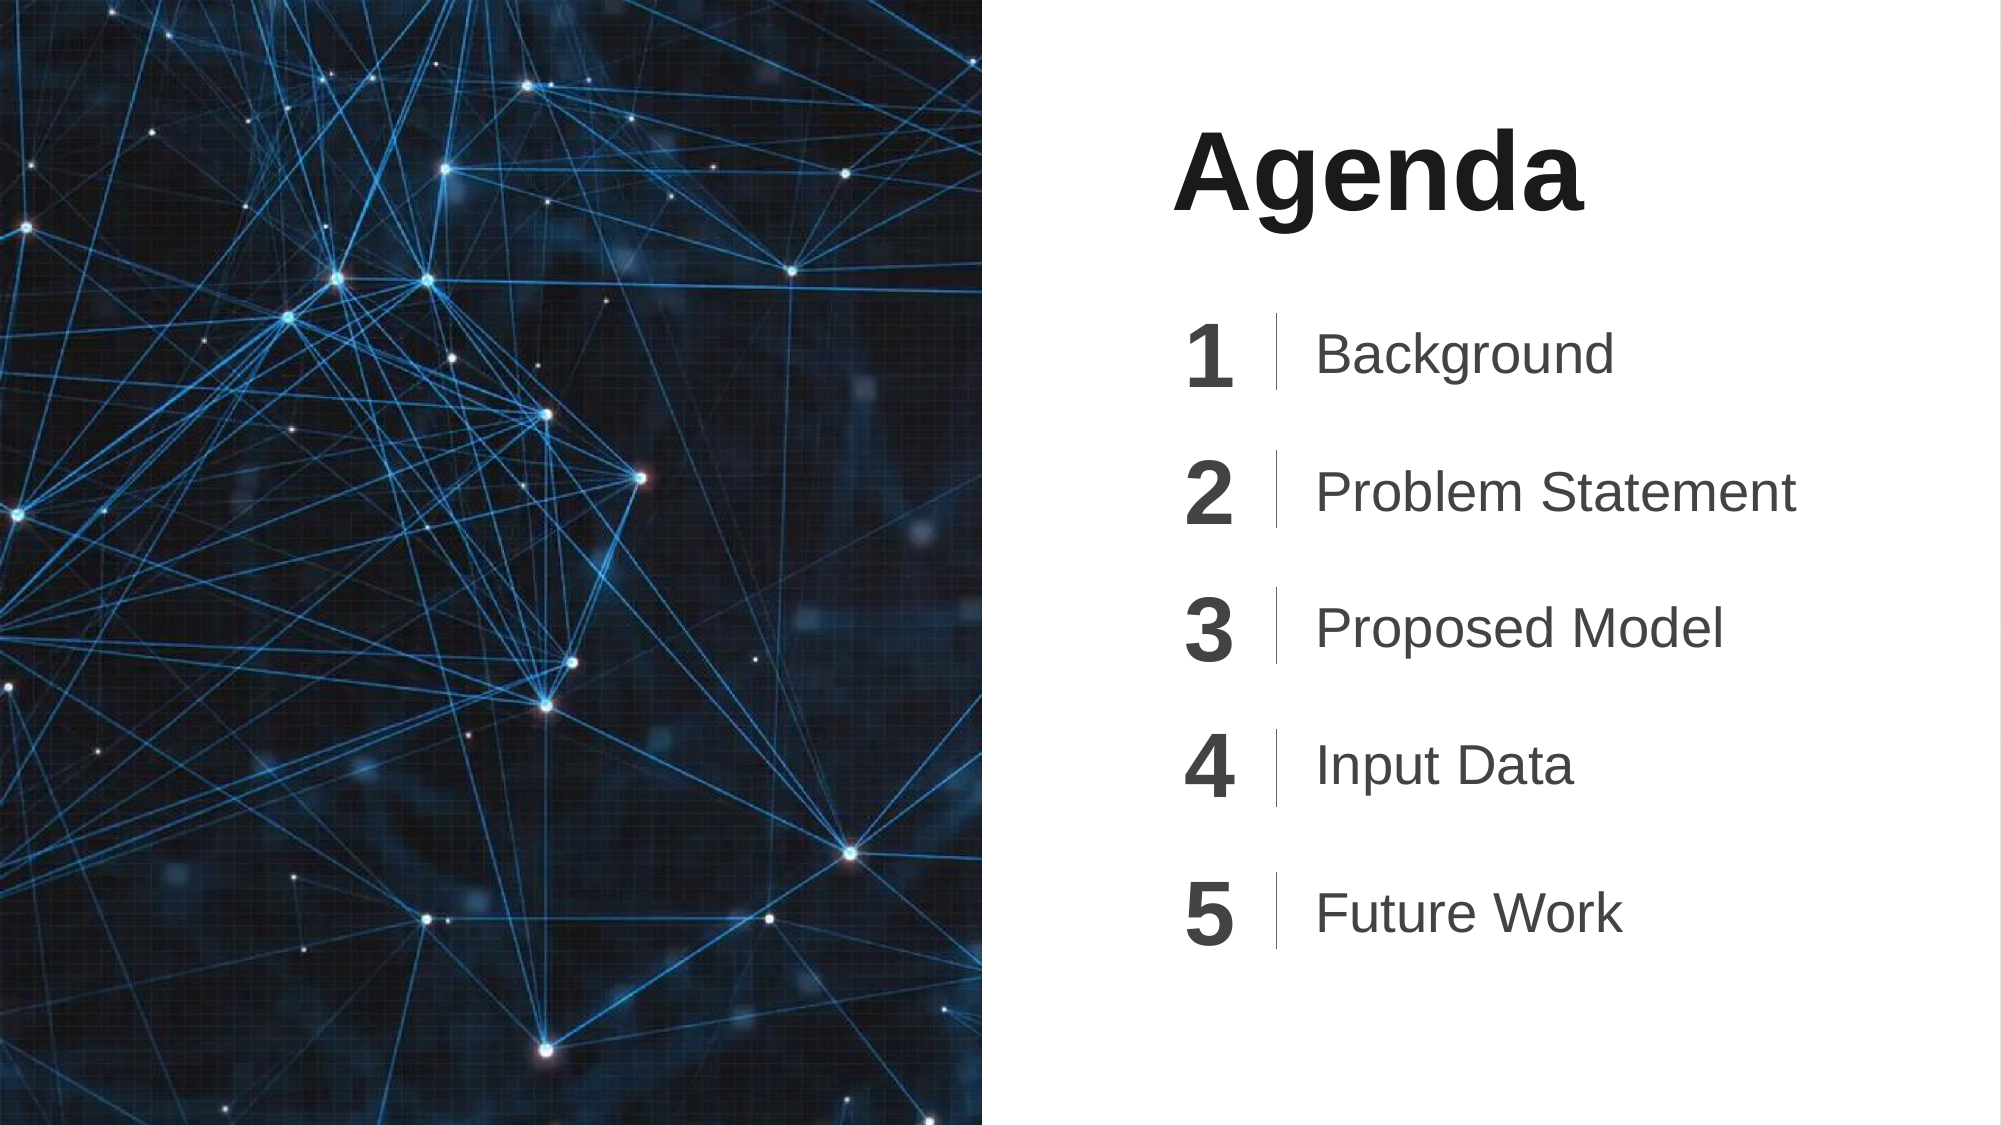

Agenda
1
Background
2
Problem Statement
3
Proposed Model

4
Input Data
5
Future Work